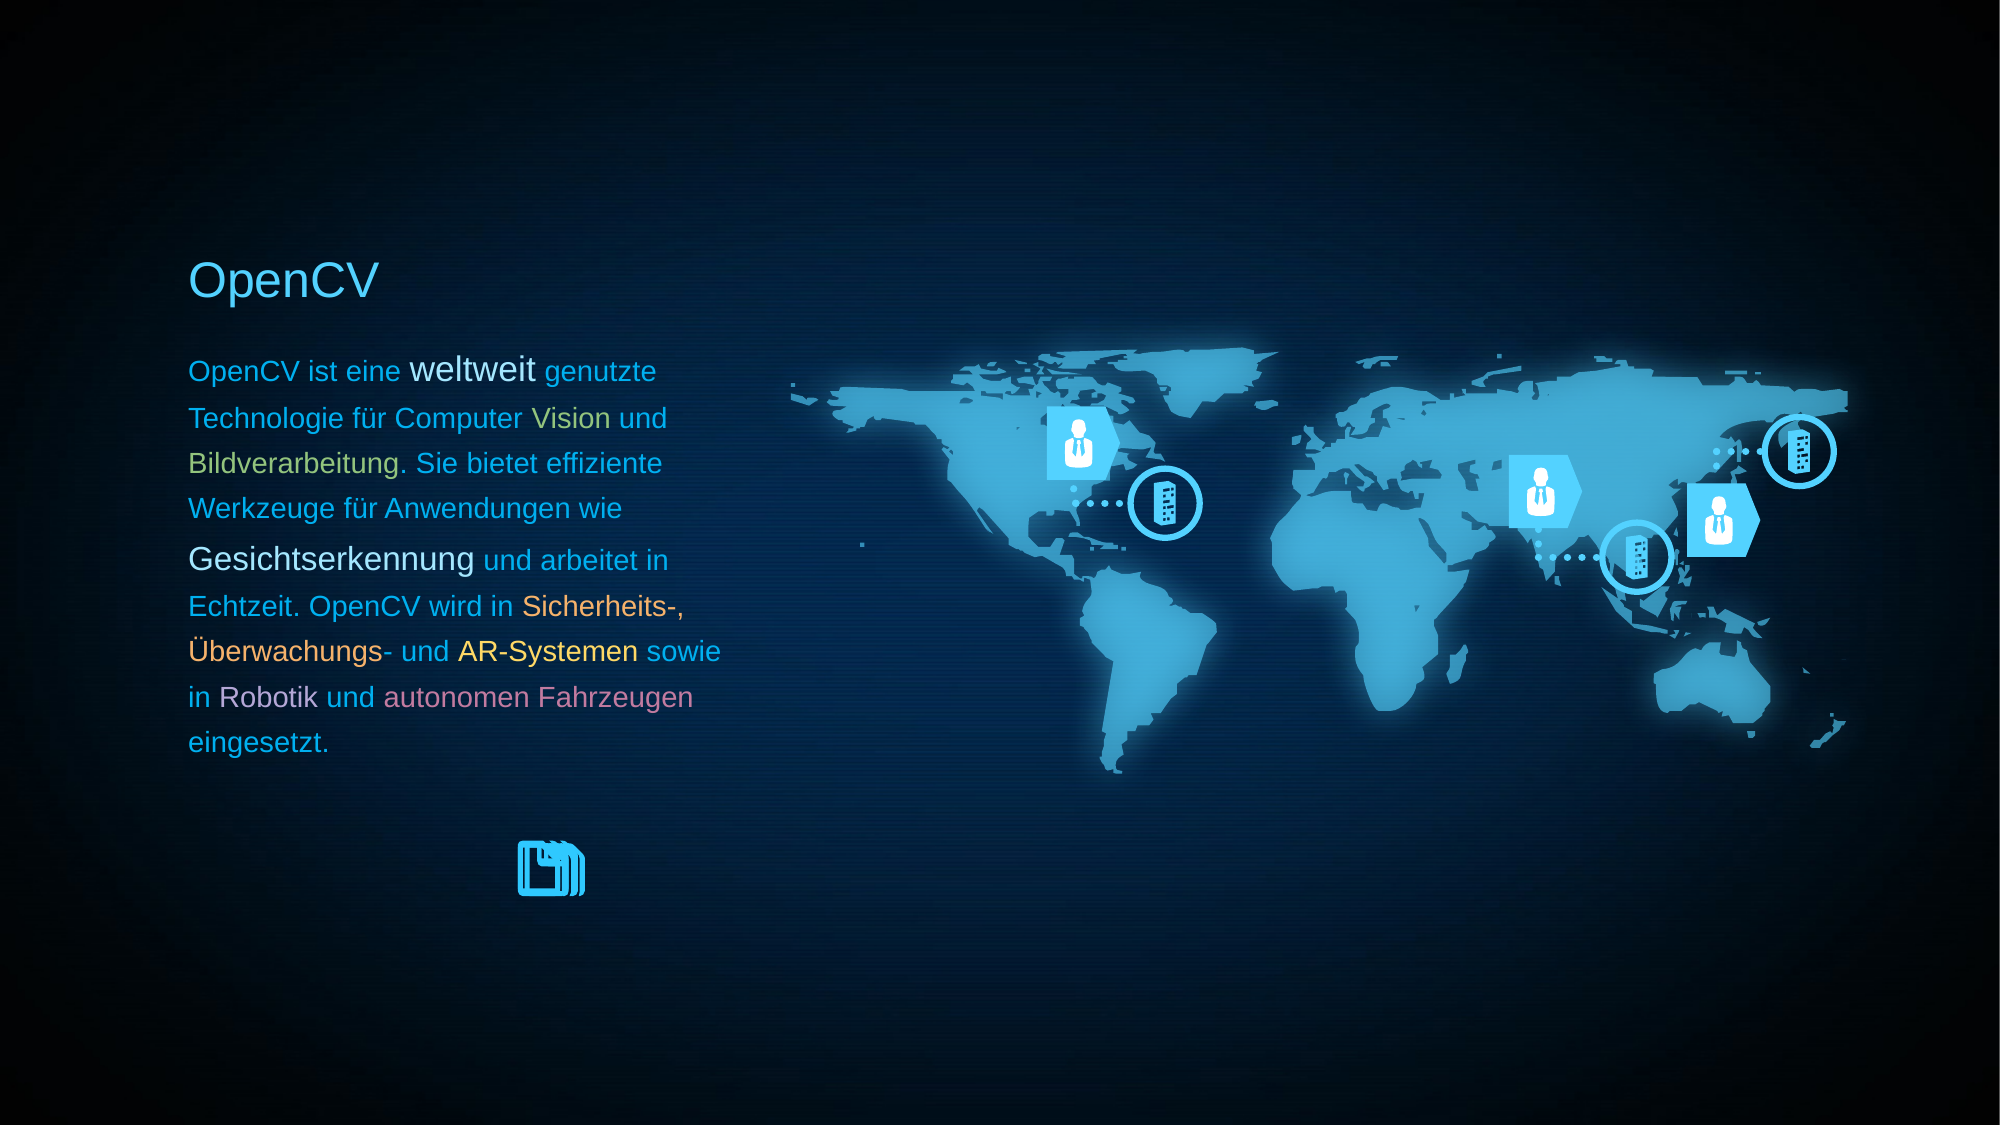

OpenCV
OpenCV ist eine weltweit genutzte Technologie für Computer Vision und Bildverarbeitung. Sie bietet effiziente Werkzeuge für Anwendungen wie Gesichtserkennung und arbeitet in Echtzeit. OpenCV wird in Sicherheits-, Überwachungs- und AR-Systemen sowie in Robotik und autonomen Fahrzeugen eingesetzt.